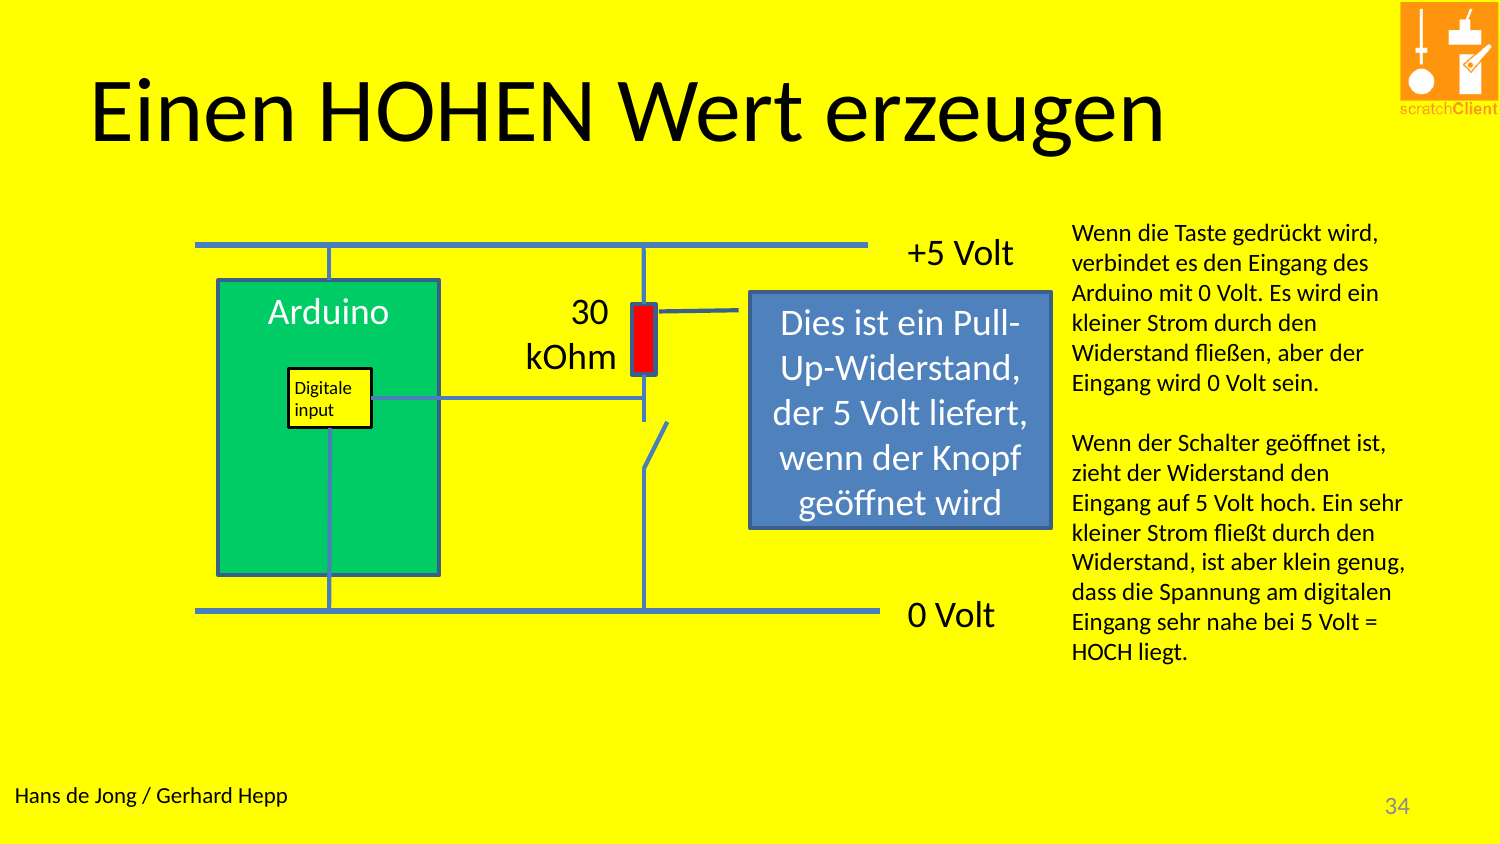

Einen HOHEN Wert erzeugen
Wenn die Taste gedrückt wird, verbindet es den Eingang des Arduino mit 0 Volt. Es wird ein kleiner Strom durch den Widerstand fließen, aber der Eingang wird 0 Volt sein.

Wenn der Schalter geöffnet ist, zieht der Widerstand den Eingang auf 5 Volt hoch. Ein sehr kleiner Strom fließt durch den Widerstand, ist aber klein genug, dass die Spannung am digitalen Eingang sehr nahe bei 5 Volt = HOCH liegt.
+5 Volt
Arduino
30
kOhm
Dies ist ein Pull-Up-Widerstand, der 5 Volt liefert, wenn der Knopf geöffnet wird

Digitale input
0 Volt
34